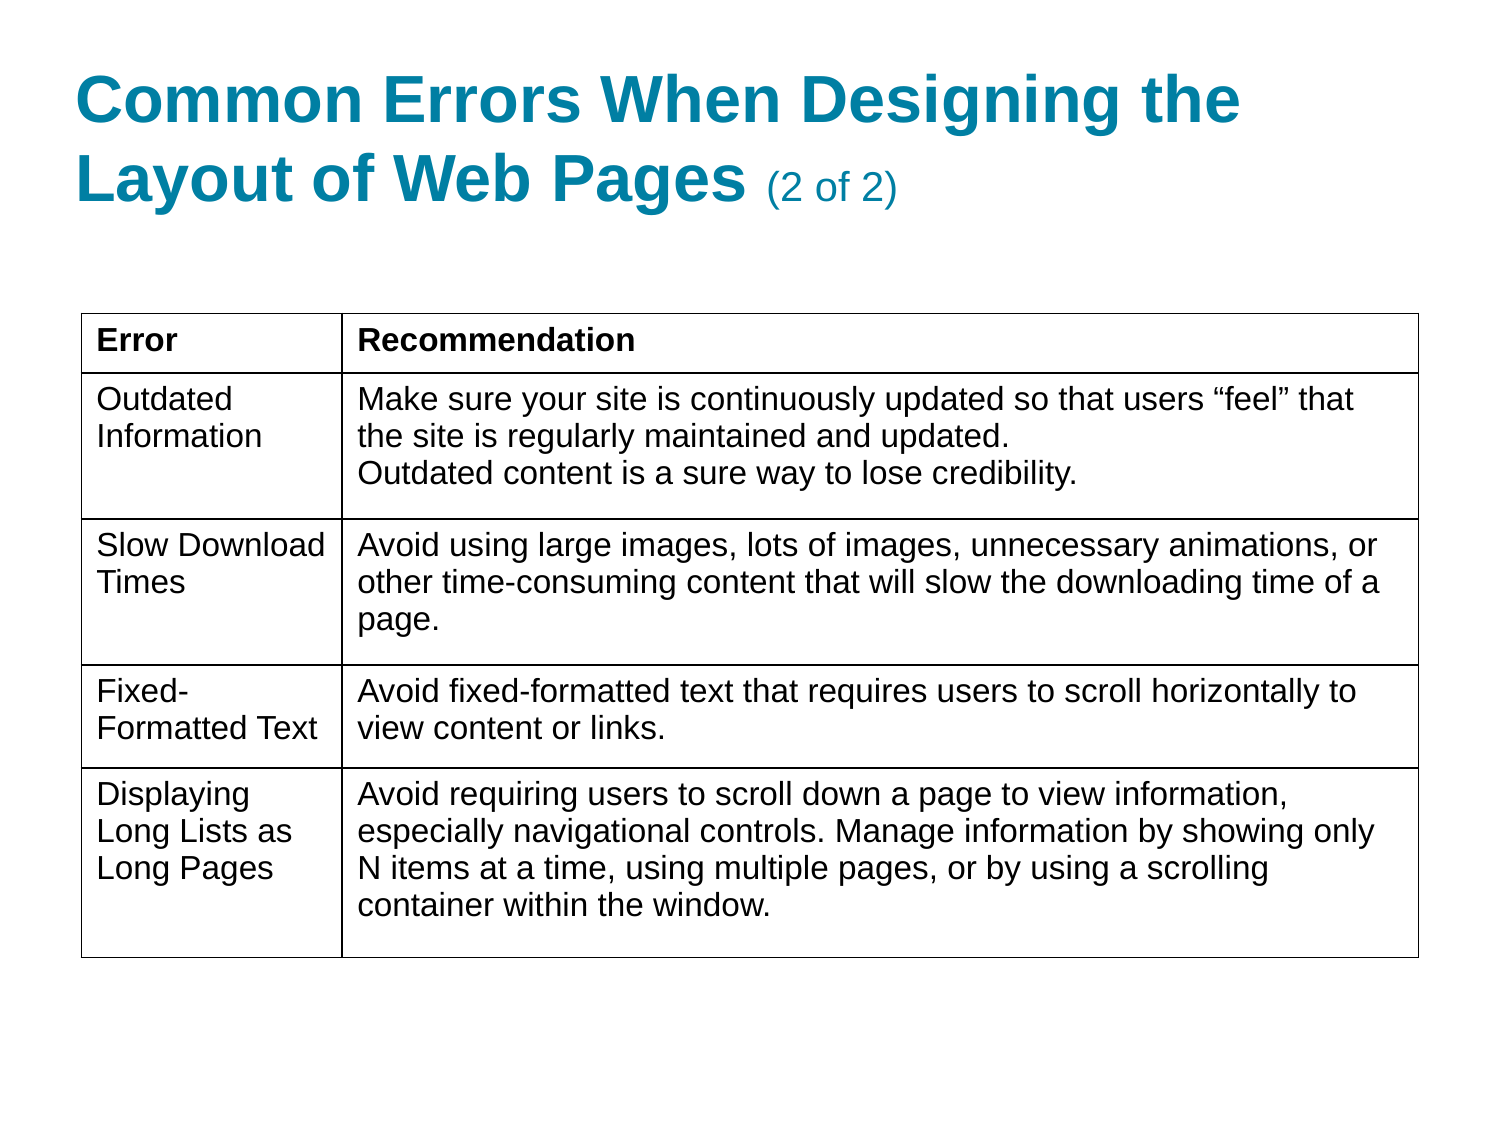

# Common Errors When Designing the Layout of Web Pages (2 of 2)
| Error | Recommendation |
| --- | --- |
| Outdated Information | Make sure your site is continuously updated so that users “feel” that the site is regularly maintained and updated. Outdated content is a sure way to lose credibility. |
| Slow Download Times | Avoid using large images, lots of images, unnecessary animations, or other time-consuming content that will slow the downloading time of a page. |
| Fixed-Formatted Text | Avoid fixed-formatted text that requires users to scroll horizontally to view content or links. |
| Displaying Long Lists as Long Pages | Avoid requiring users to scroll down a page to view information, especially navigational controls. Manage information by showing only N items at a time, using multiple pages, or by using a scrolling container within the window. |